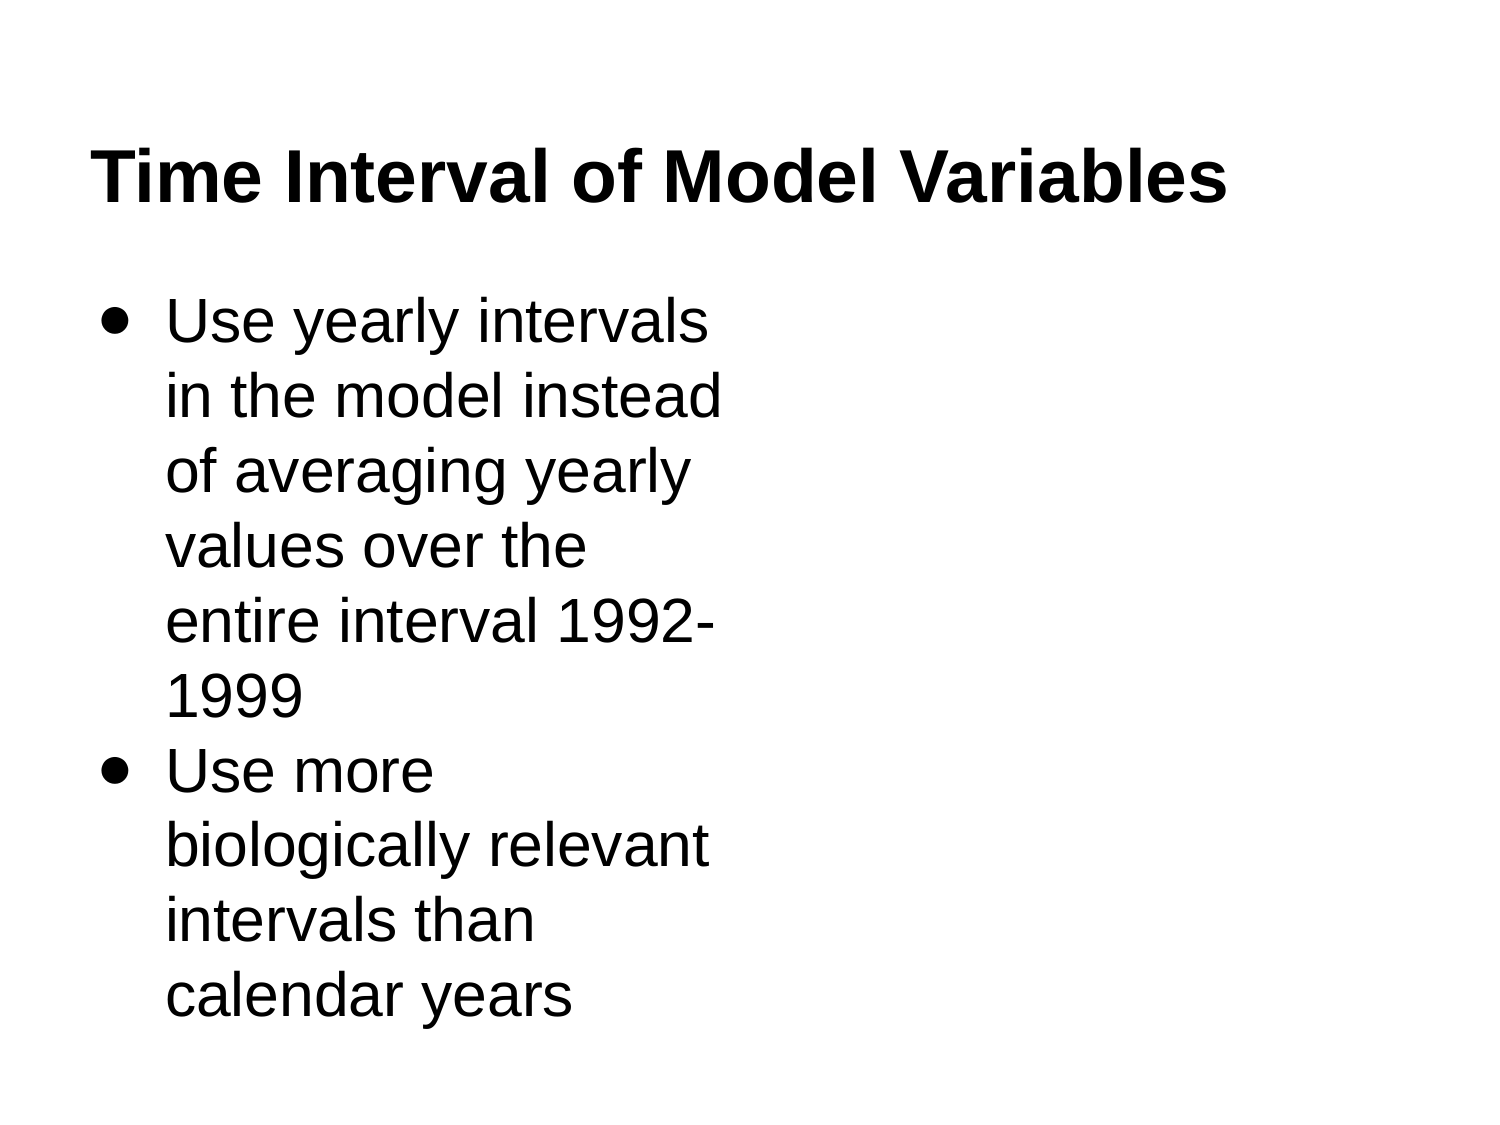

# Time Interval of Model Variables
Use yearly intervals in the model instead of averaging yearly values over the entire interval 1992-1999
Use more biologically relevant intervals than calendar years